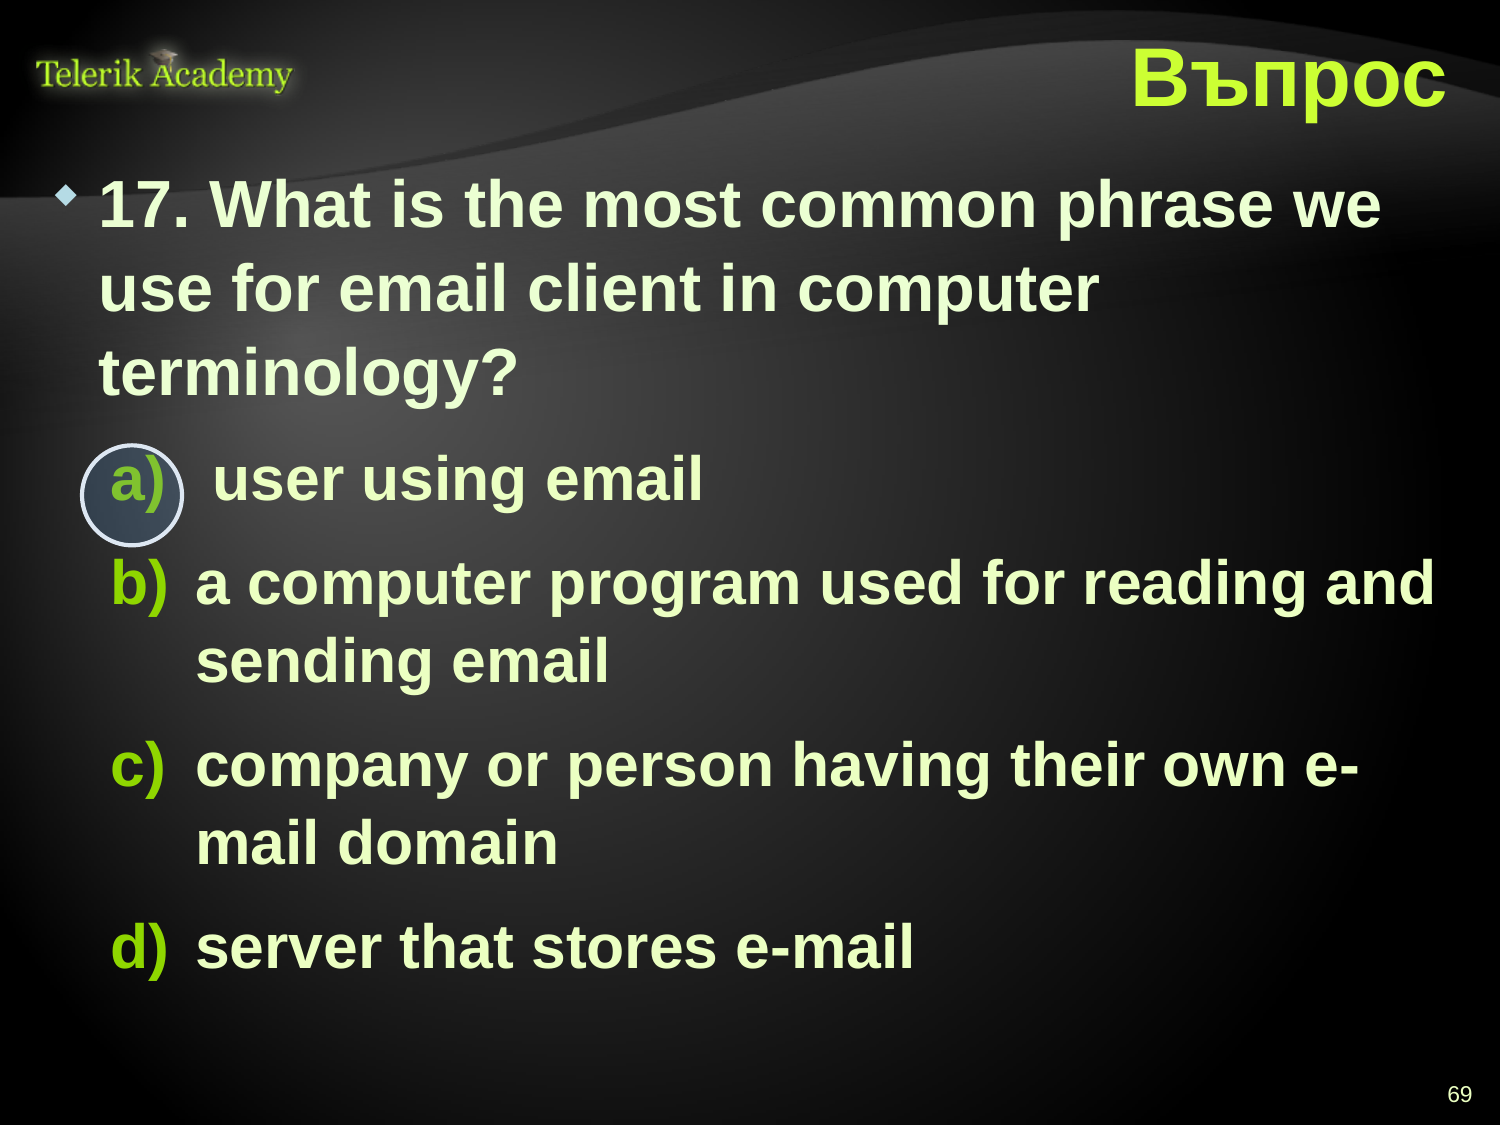

# Въпрос
17. What is the most common phrase we use for email client in computer terminology?
 user using email
a computer program used for reading and sending email
company or person having their own e-mail domain
server that stores e-mail

69